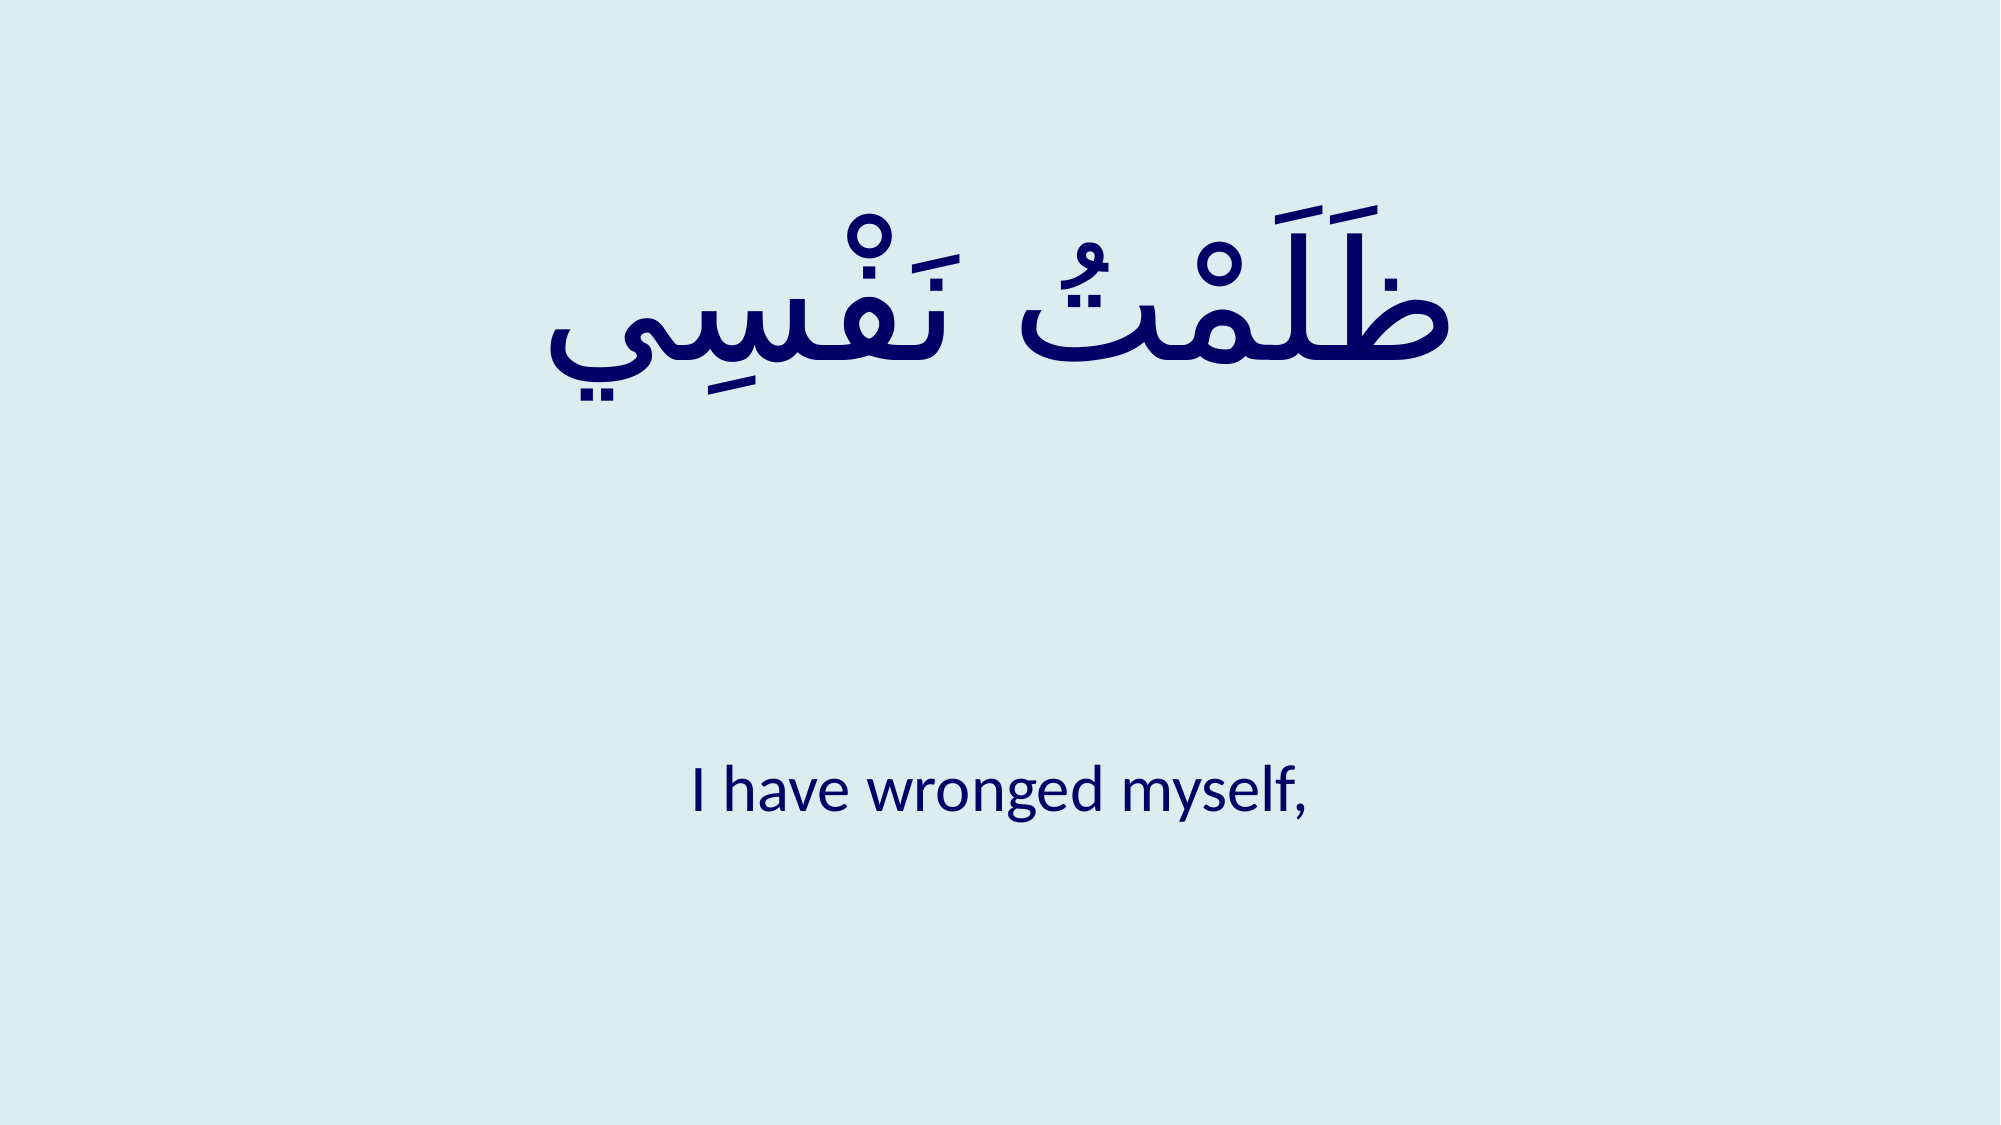

# ظَلَمْتُ نَفْسِي
I have wronged myself,